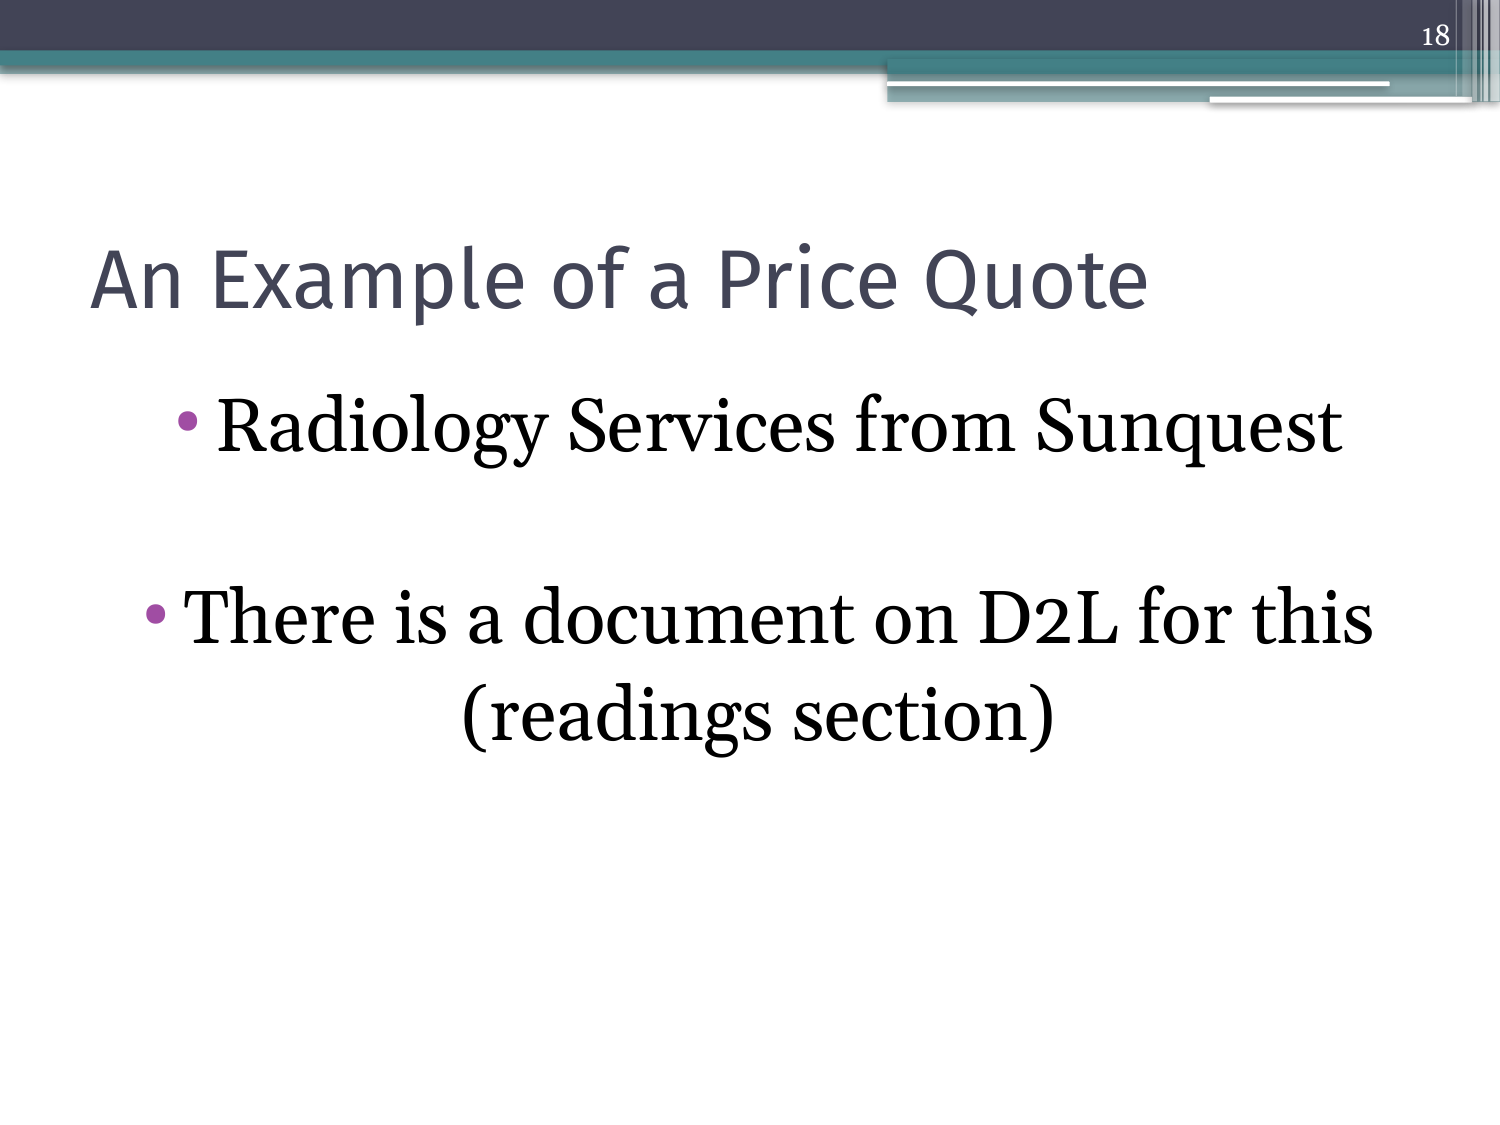

18
# An Example of a Price Quote
Radiology Services from Sunquest

There is a document on D2L for this
(readings section)